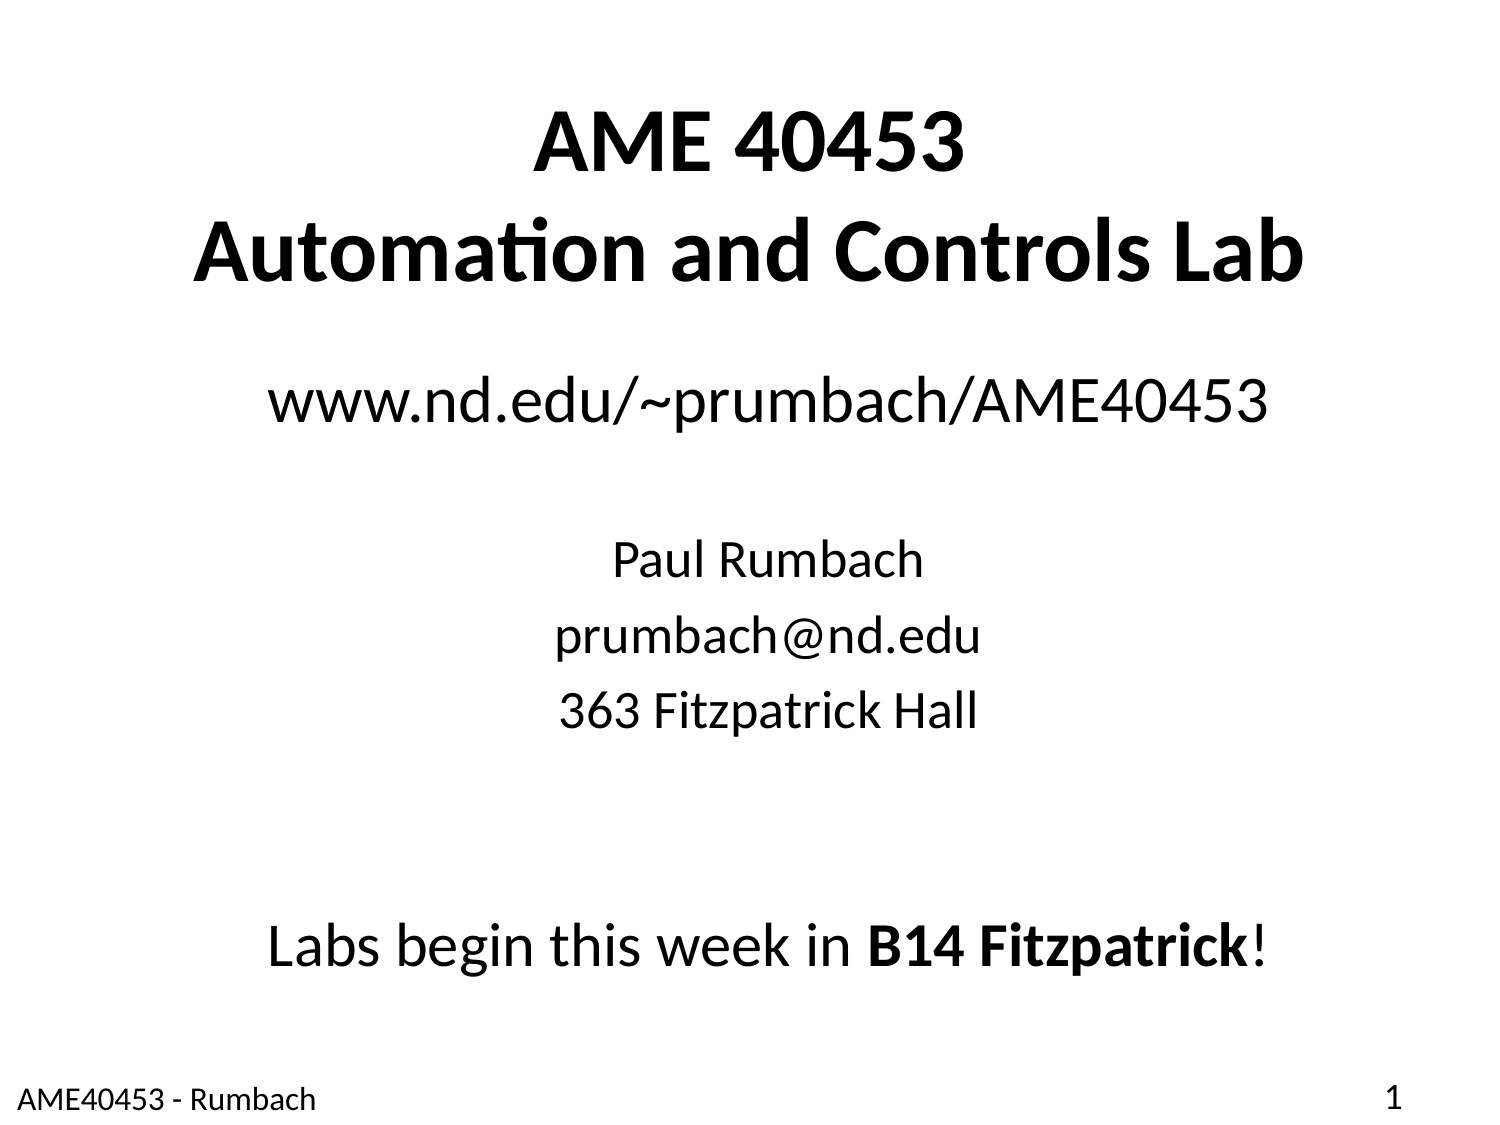

# AME 40453 Automation and Controls Lab
www.nd.edu/~prumbach/AME40453

Paul Rumbach
prumbach@nd.edu
363 Fitzpatrick Hall

Labs begin this week in B14 Fitzpatrick!